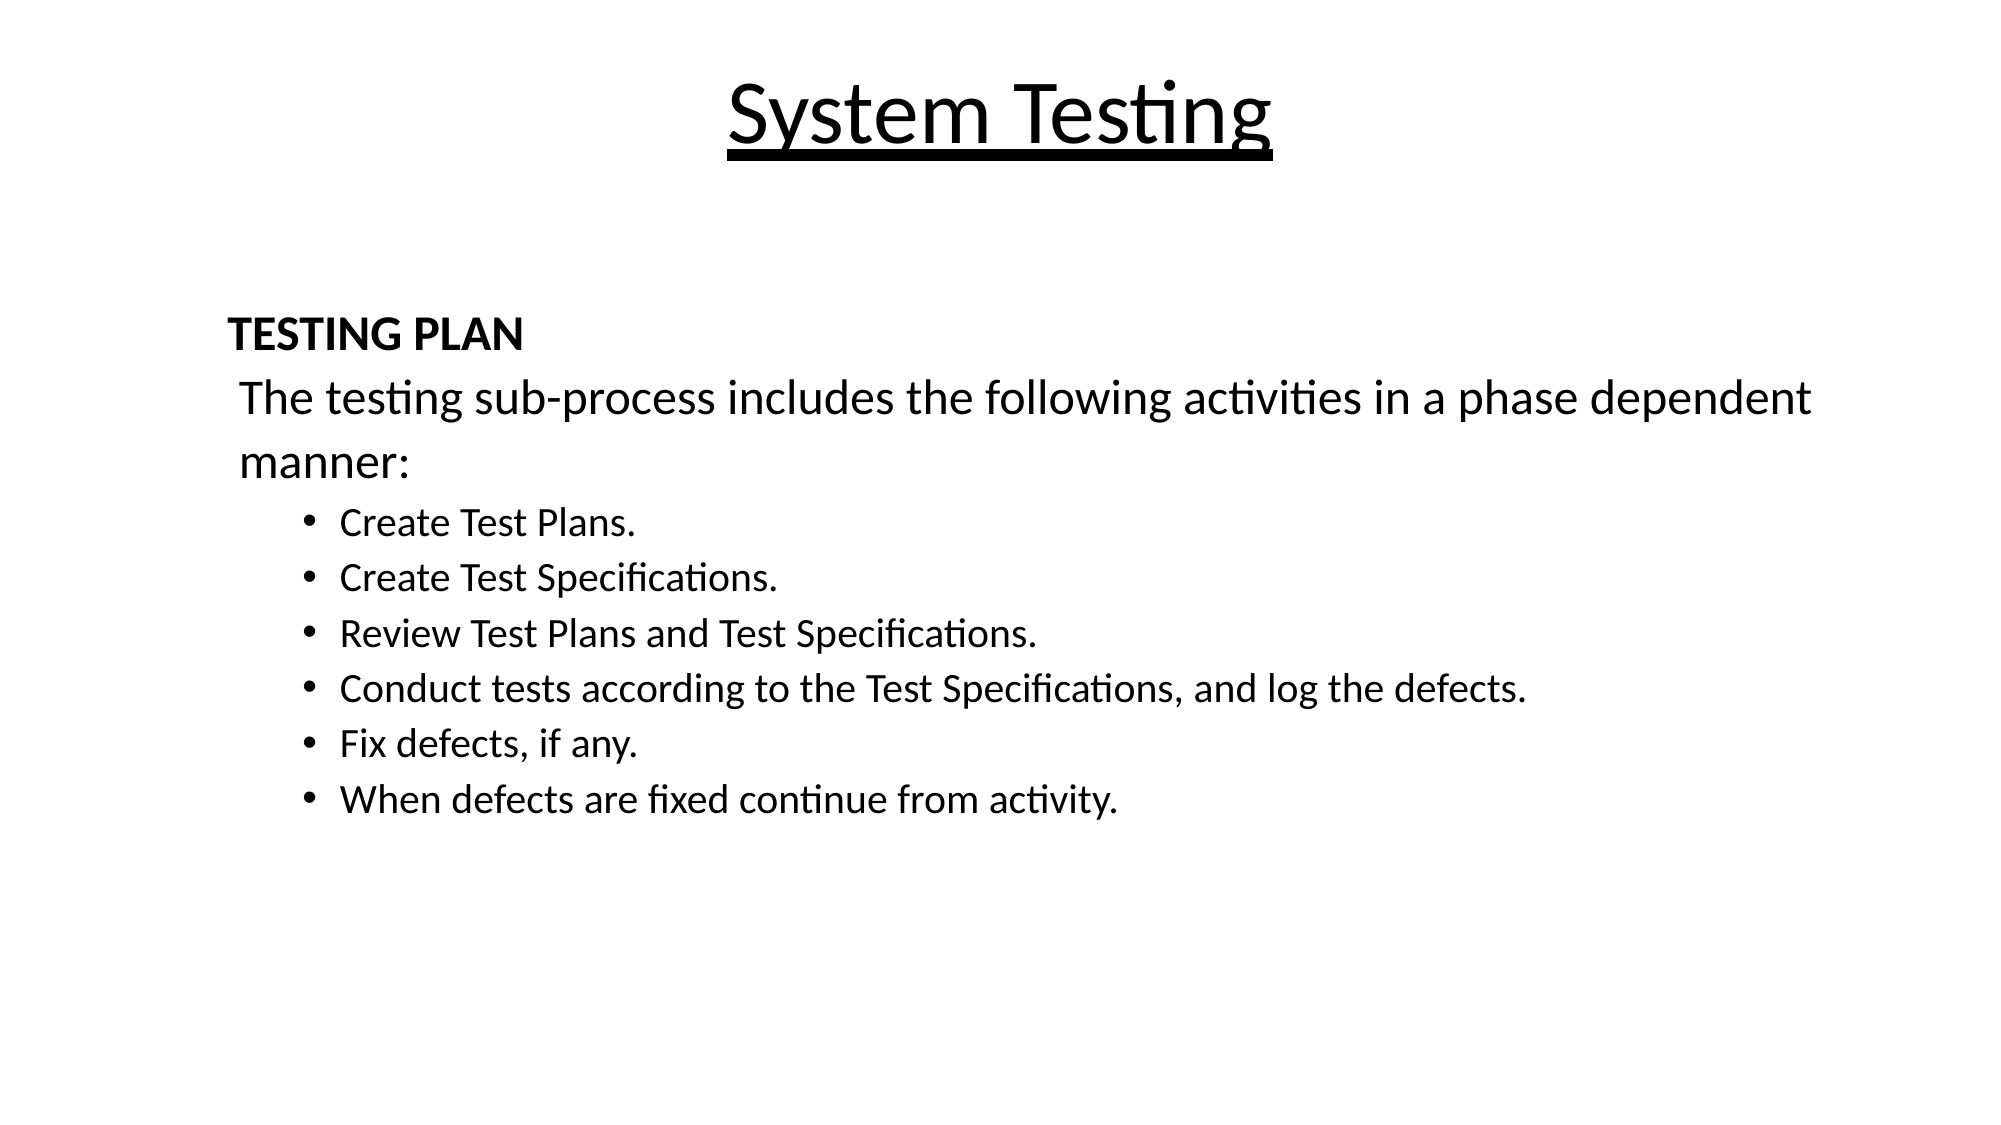

# System Testing
TESTING PLAN
 The testing sub-process includes the following activities in a phase dependent
 manner:
Create Test Plans.
Create Test Specifications.
Review Test Plans and Test Specifications.
Conduct tests according to the Test Specifications, and log the defects.
Fix defects, if any.
When defects are fixed continue from activity.